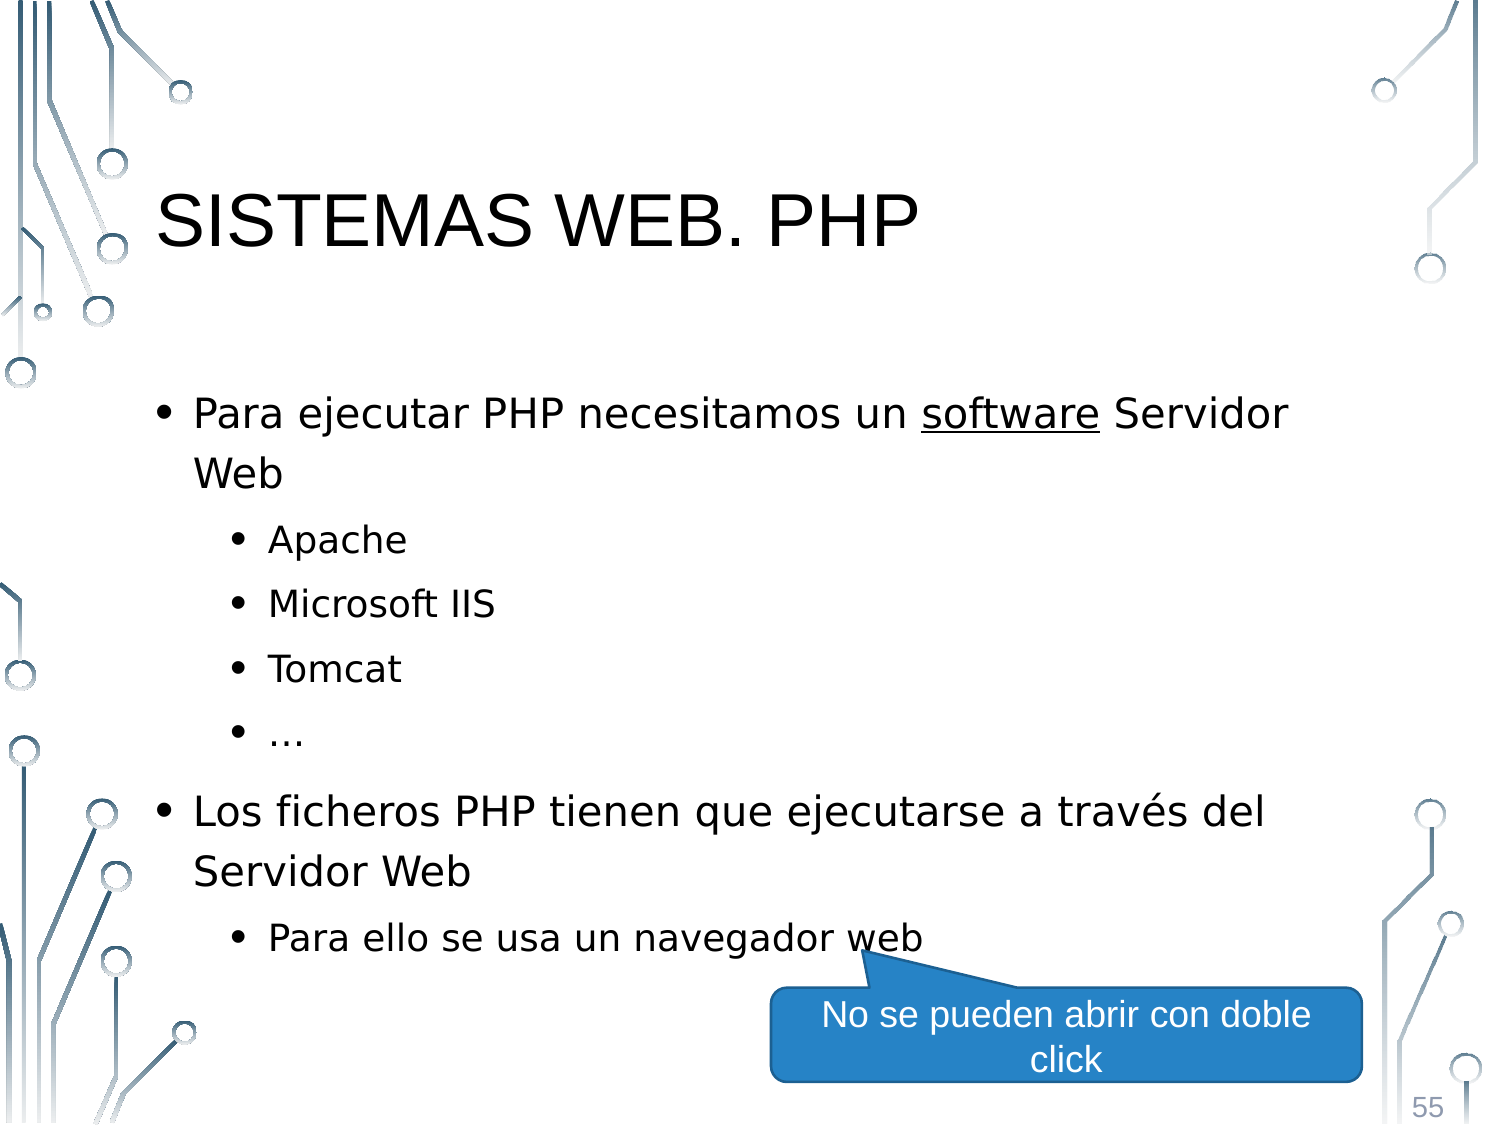

# Sistemas Web. PHP
Para ejecutar PHP necesitamos un software Servidor Web
Apache
Microsoft IIS
Tomcat
…
Los ficheros PHP tienen que ejecutarse a través del Servidor Web
Para ello se usa un navegador web
No se pueden abrir con doble click